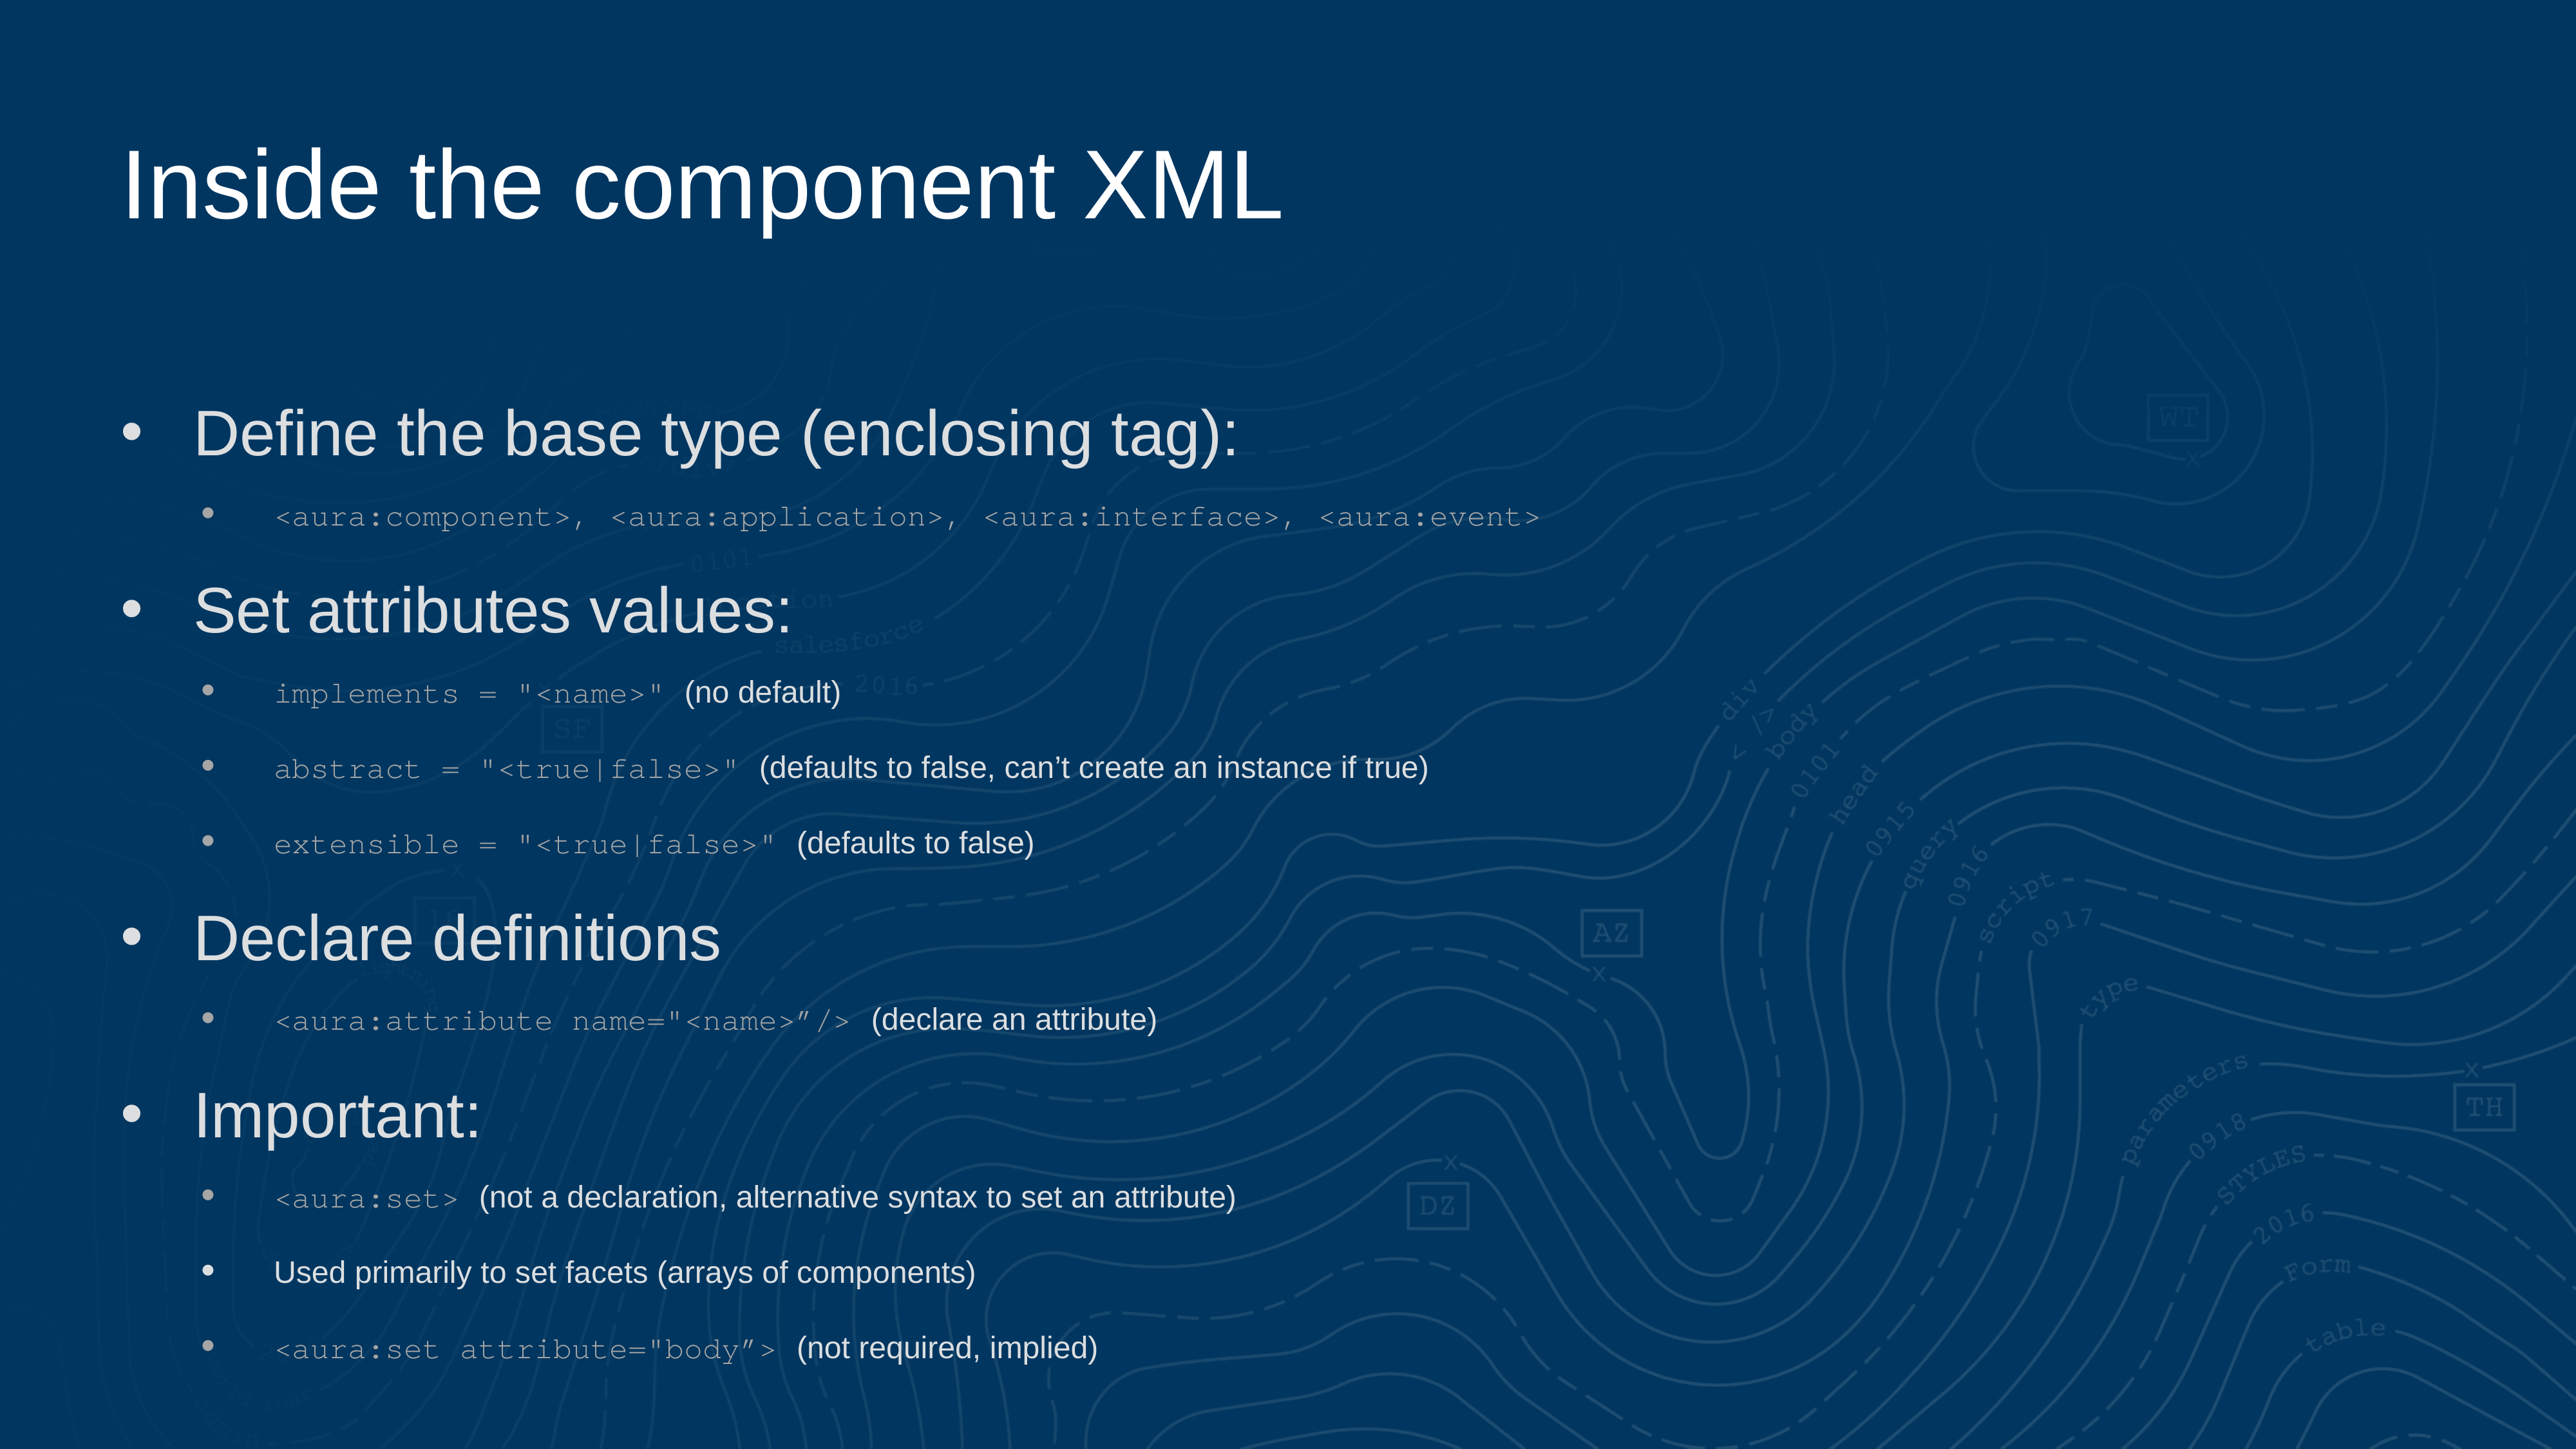

# Inside the component XML
Define the base type (enclosing tag):
<aura:component>, <aura:application>, <aura:interface>, <aura:event>
Set attributes values:
implements = "<name>" (no default)
abstract = "<true|false>" (defaults to false, can’t create an instance if true)
extensible = "<true|false>" (defaults to false)
Declare definitions
<aura:attribute name="<name>”/> (declare an attribute)
Important:
<aura:set> (not a declaration, alternative syntax to set an attribute)
Used primarily to set facets (arrays of components)
<aura:set attribute="body”> (not required, implied)